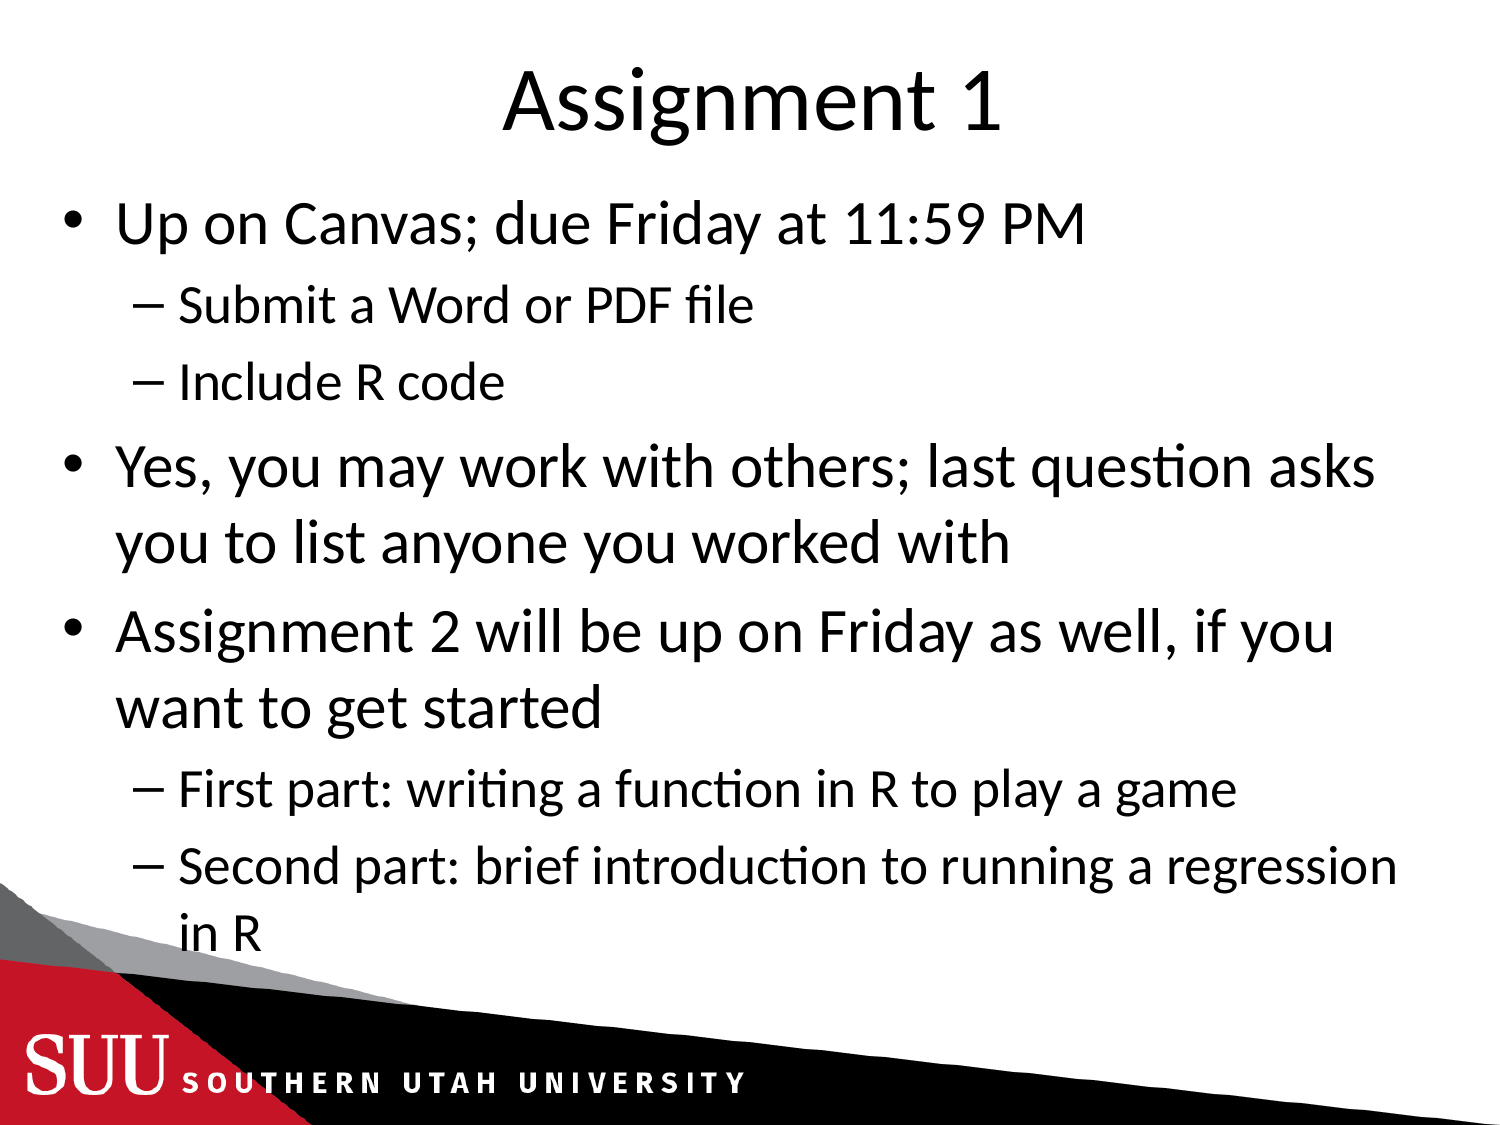

# Assignment 1
Up on Canvas; due Friday at 11:59 PM
Submit a Word or PDF file
Include R code
Yes, you may work with others; last question asks you to list anyone you worked with
Assignment 2 will be up on Friday as well, if you want to get started
First part: writing a function in R to play a game
Second part: brief introduction to running a regression in R